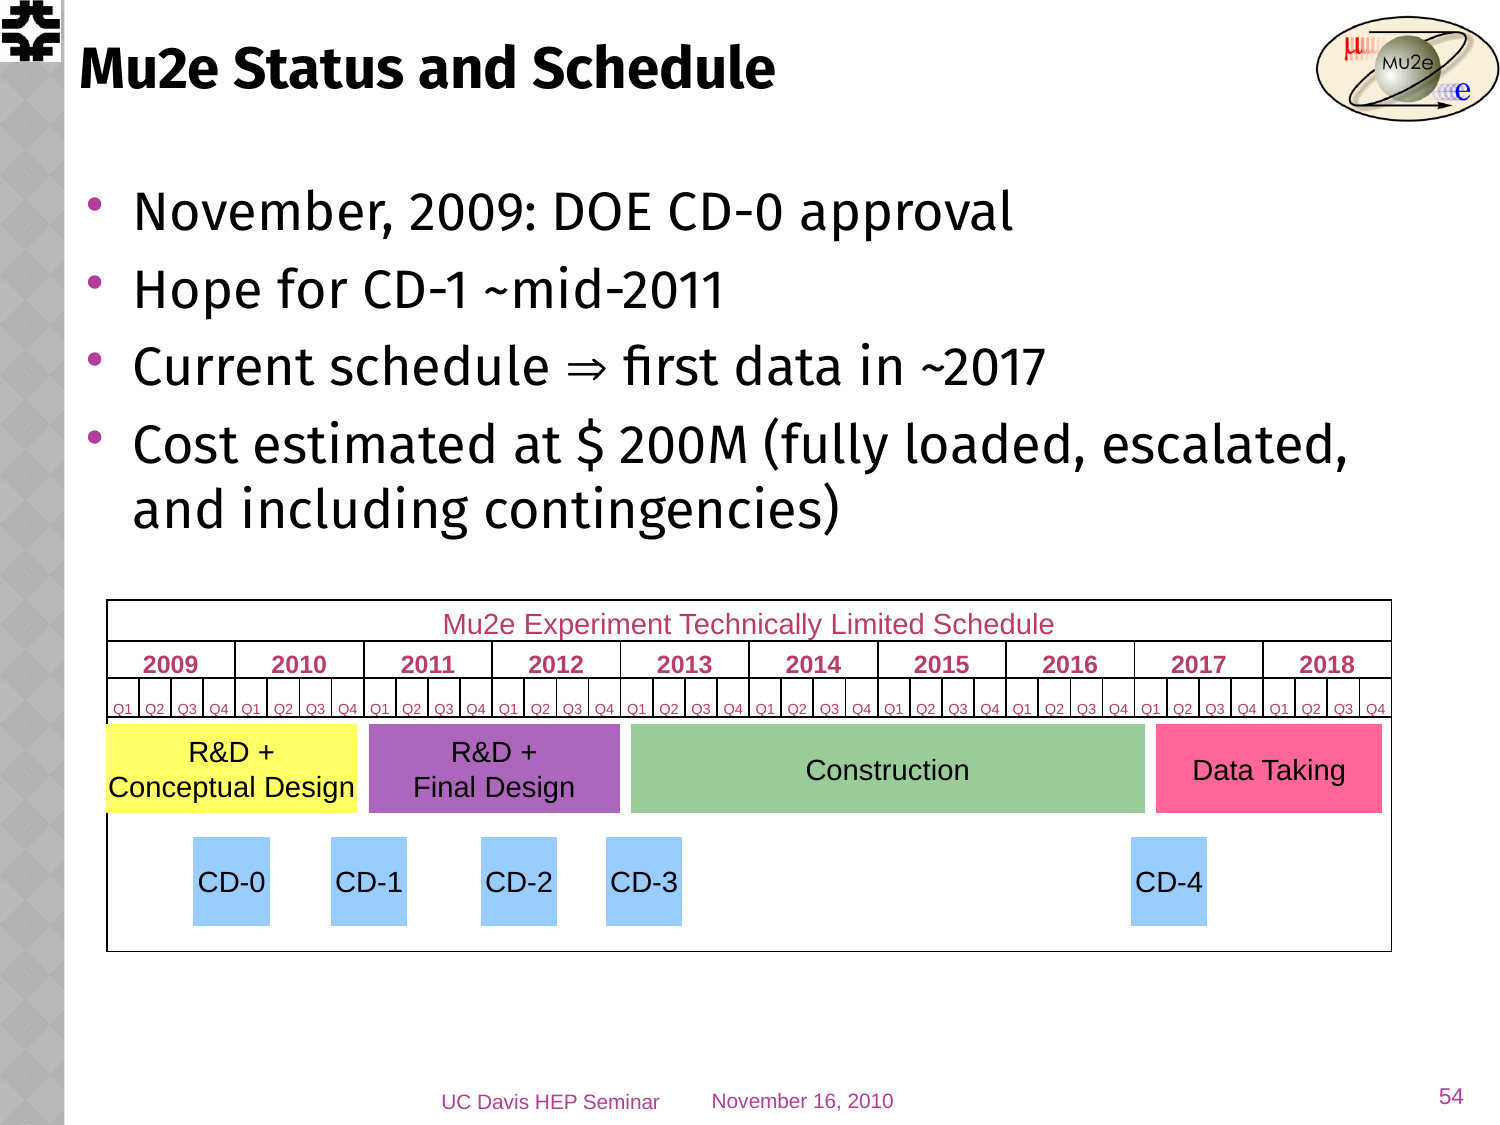

# Mu2e Status and Schedule

November, 2009: DOE CD-0 approval
Hope for CD-1 ~mid-2011
Current schedule ⇒ first data in ~2017
Cost estimated at $ 200M (fully loaded, escalated, and including contingencies)
| Mu2e Experiment Technically Limited Schedule |  |  |  |  |  |  |  |  |  |  |  |  |  |  |  |  |  |  |  |  |  |  |  |  |  |  |  |  |  |  |  |  |  |  |  |  |  |  |  |
| --- | --- | --- | --- | --- | --- | --- | --- | --- | --- | --- | --- | --- | --- | --- | --- | --- | --- | --- | --- | --- | --- | --- | --- | --- | --- | --- | --- | --- | --- | --- | --- | --- | --- | --- | --- | --- | --- | --- | --- |
| 2009 |  |  |  | 2010 |  |  |  | 2011 |  |  |  | 2012 |  |  |  | 2013 |  |  |  | 2014 |  |  |  | 2015 |  |  |  | 2016 |  |  |  | 2017 |  |  |  | 2018 |  |  |  |
| Q1 | Q2 | Q3 | Q4 | Q1 | Q2 | Q3 | Q4 | Q1 | Q2 | Q3 | Q4 | Q1 | Q2 | Q3 | Q4 | Q1 | Q2 | Q3 | Q4 | Q1 | Q2 | Q3 | Q4 | Q1 | Q2 | Q3 | Q4 | Q1 | Q2 | Q3 | Q4 | Q1 | Q2 | Q3 | Q4 | Q1 | Q2 | Q3 | Q4 |
|  |  |  |  |  |  |  |  |  |  |  |  |  |  |  |  |  |  |  |  |  |  |  |  |  |  |  |  |  |  |  |  |  |  |  |  |  |  |  |  |
|  |  |  |  |  |  |  |  |  |  |  |  |  |  |  |  |  |  |  |  |  |  |  |  |  |  |  |  |  |  |  |  |  |  |  |  |  |  |  |  |
|  |  |  |  |  |  |  |  |  |  |  |  |  |  |  |  |  |  |  |  |  |  |  |  |  |  |  |  |  |  |  |  |  |  |  |  |  |  |  |  |
|  |  |  |  |  |  |  |  |  |  |  |  |  |  |  |  |  |  |  |  |  |  |  |  |  |  |  |  |  |  |  |  |  |  |  |  |  |  |  |  |
|  |  |  |  |  |  |  |  |  |  |  |  |  |  |  |  |  |  |  |  |  |  |  |  |  |  |  |  |  |  |  |  |  |  |  |  |  |  |  |  |
|  |  |  |  |  |  |  |  |  |  |  |  |  |  |  |  |  |  |  |  |  |  |  |  |  |  |  |  |  |  |  |  |  |  |  |  |  |  |  |  |
R&D +
Conceptual Design
R&D +
Final Design
Construction
Data Taking
CD-0
CD-1
CD-2
CD-3
CD-4
54
UC Davis HEP Seminar
November 16, 2010